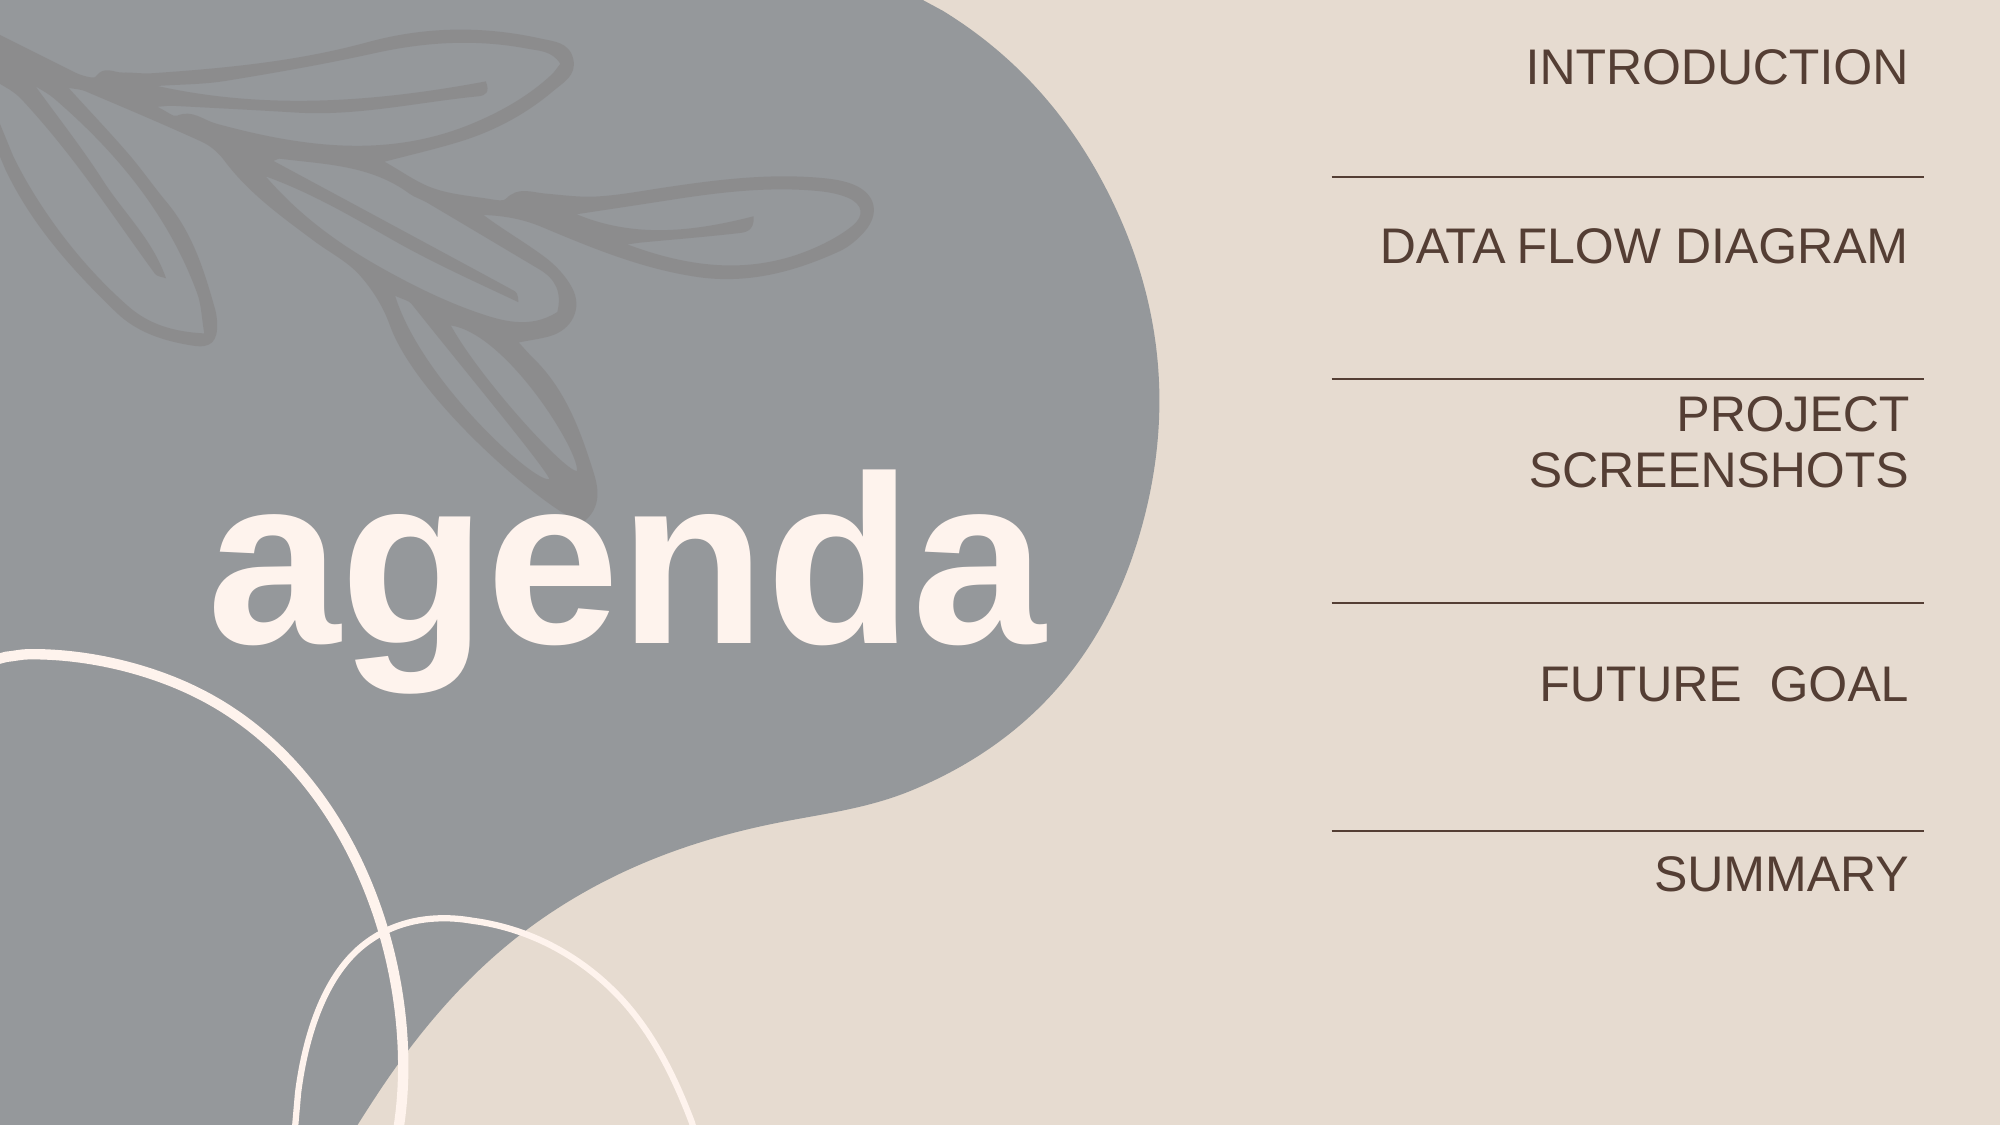

| INTRODUCTION |
| --- |
| DATA FLOW DIAGRAM |
| PROJECT SCREENSHOTS |
| FUTURE GOAL |
| SUMMARY |
# agenda